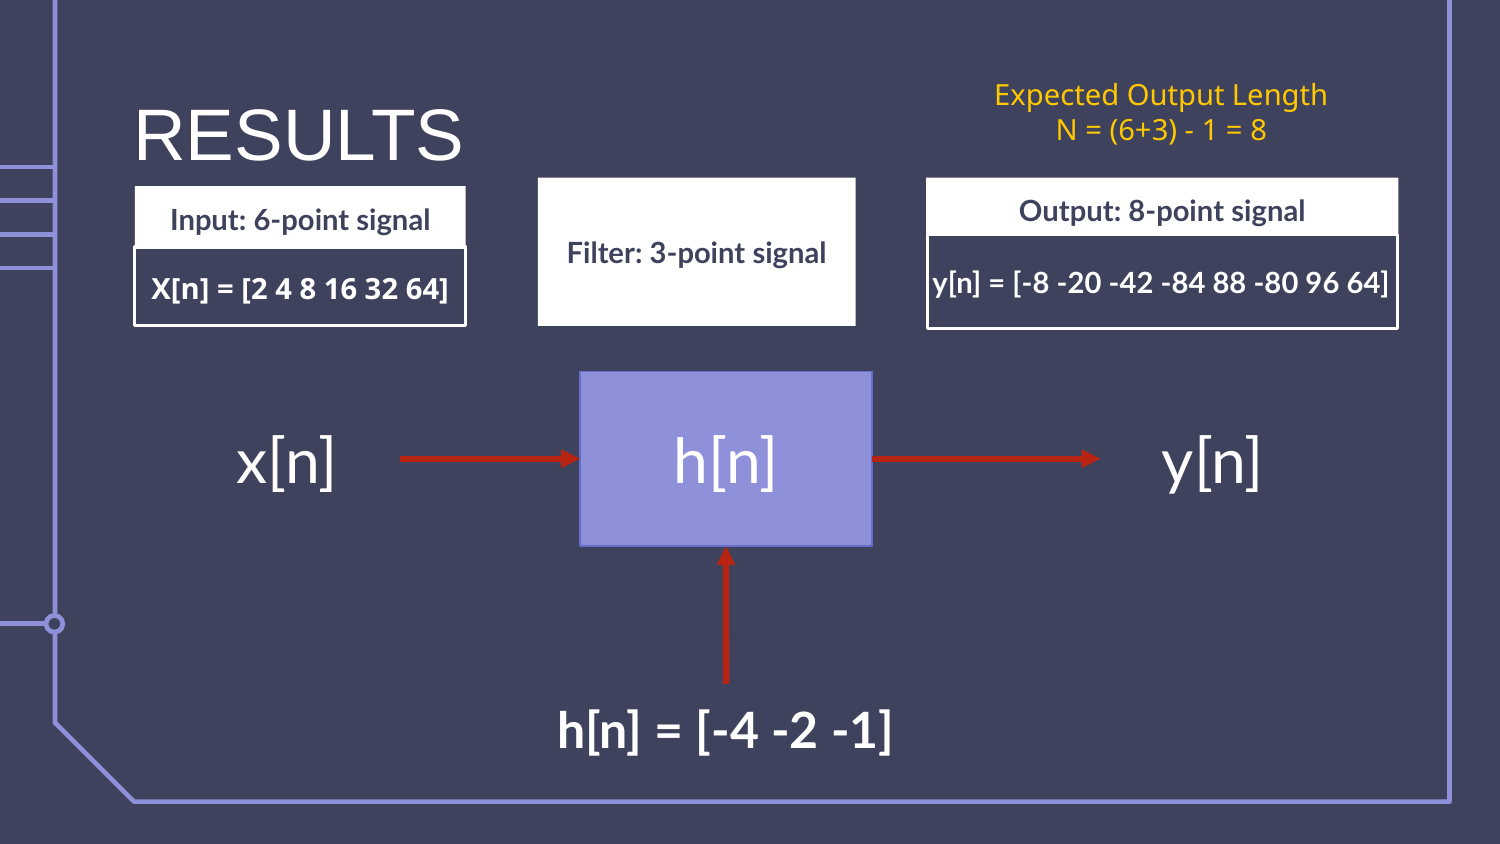

Expected Output Length
N = (6+3) - 1 = 8
# RESULTS
Filter: 3-point signal
Output: 8-point signal
Input: 6-point signal
y[n] = [-8 -20 -42 -84 88 -80 96 64]

X[n] = [2 4 8 16 32 64]
x[n]
h[n]
y[n]
h[n] = [-4 -2 -1]